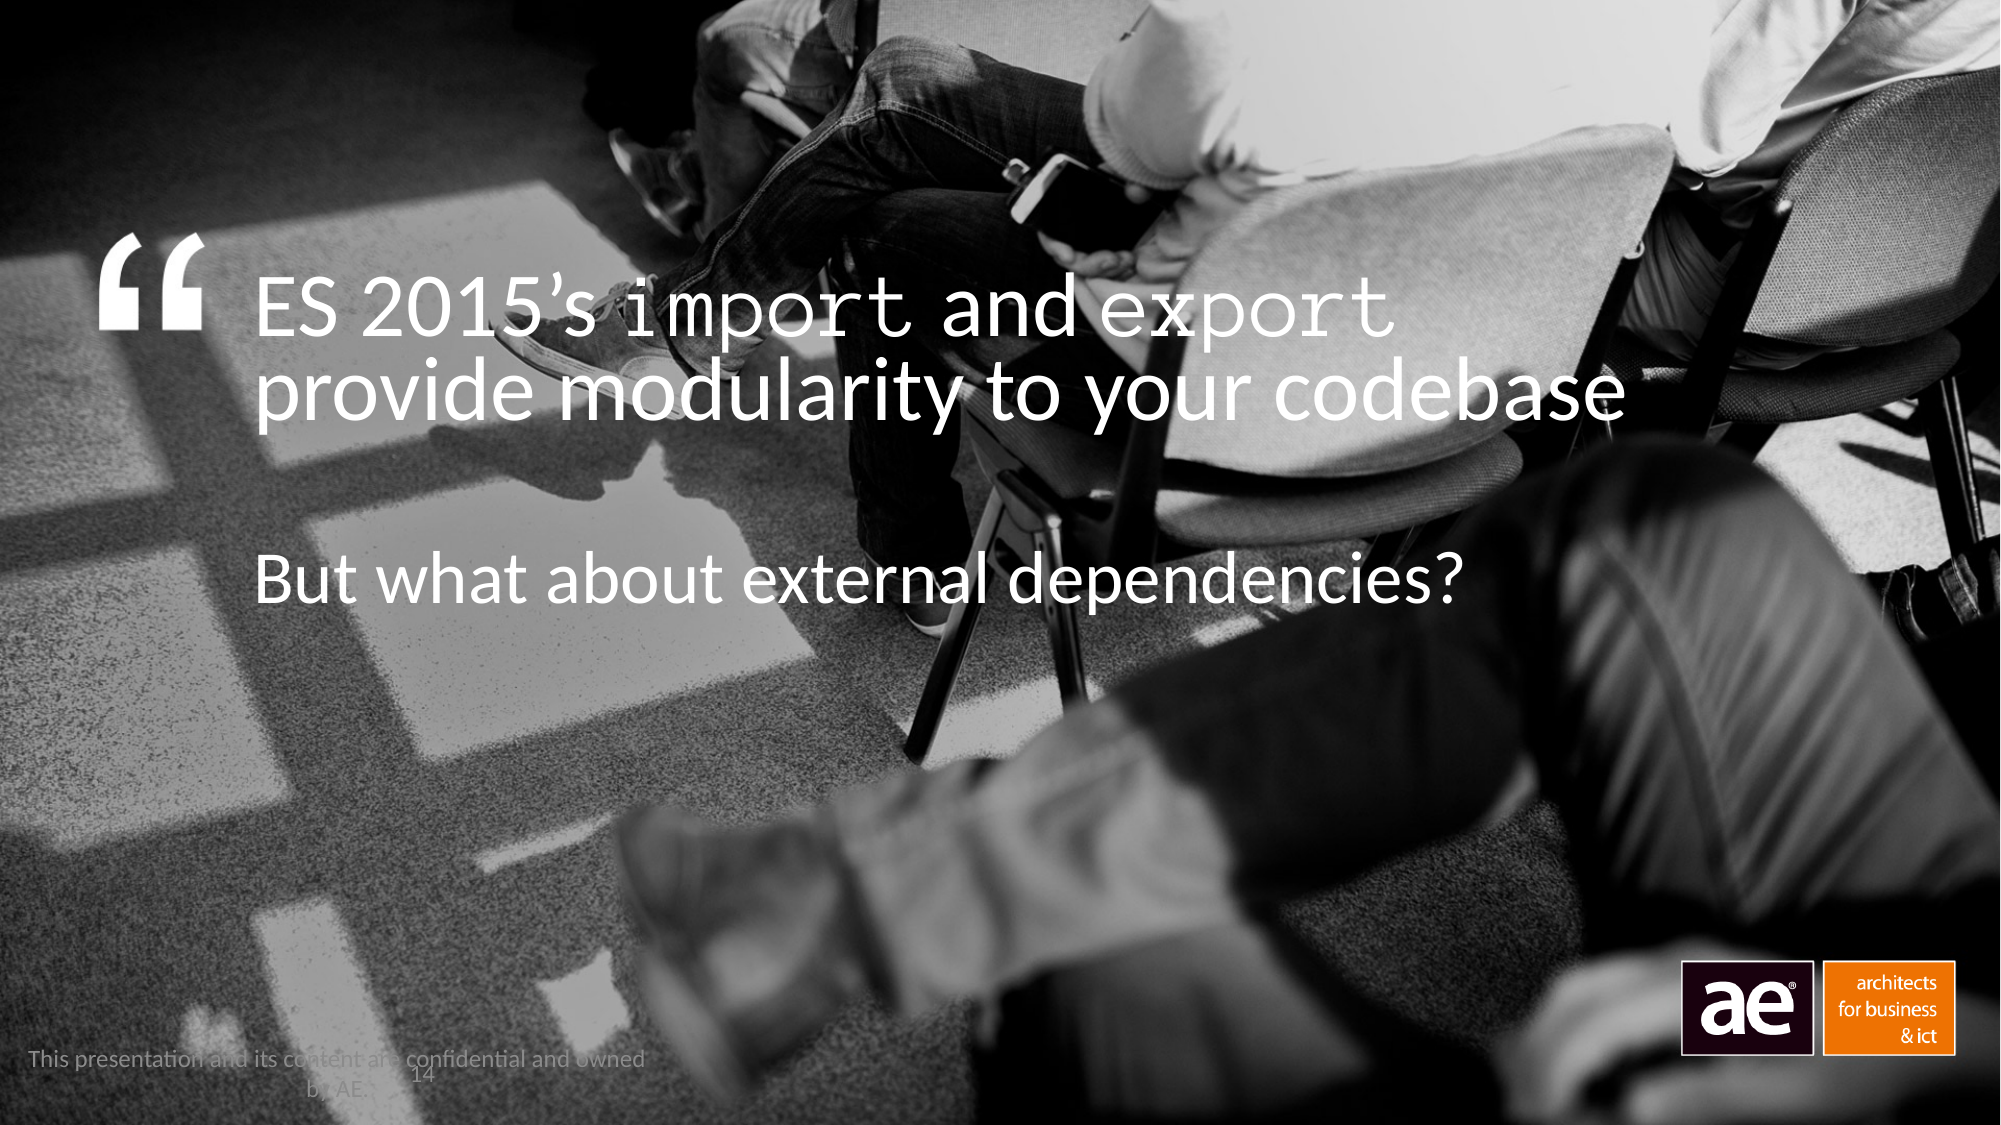

ES 2015’s import and export provide modularity to your codebase
But what about external dependencies?
This presentation and its content are confidential and owned by AE.
14